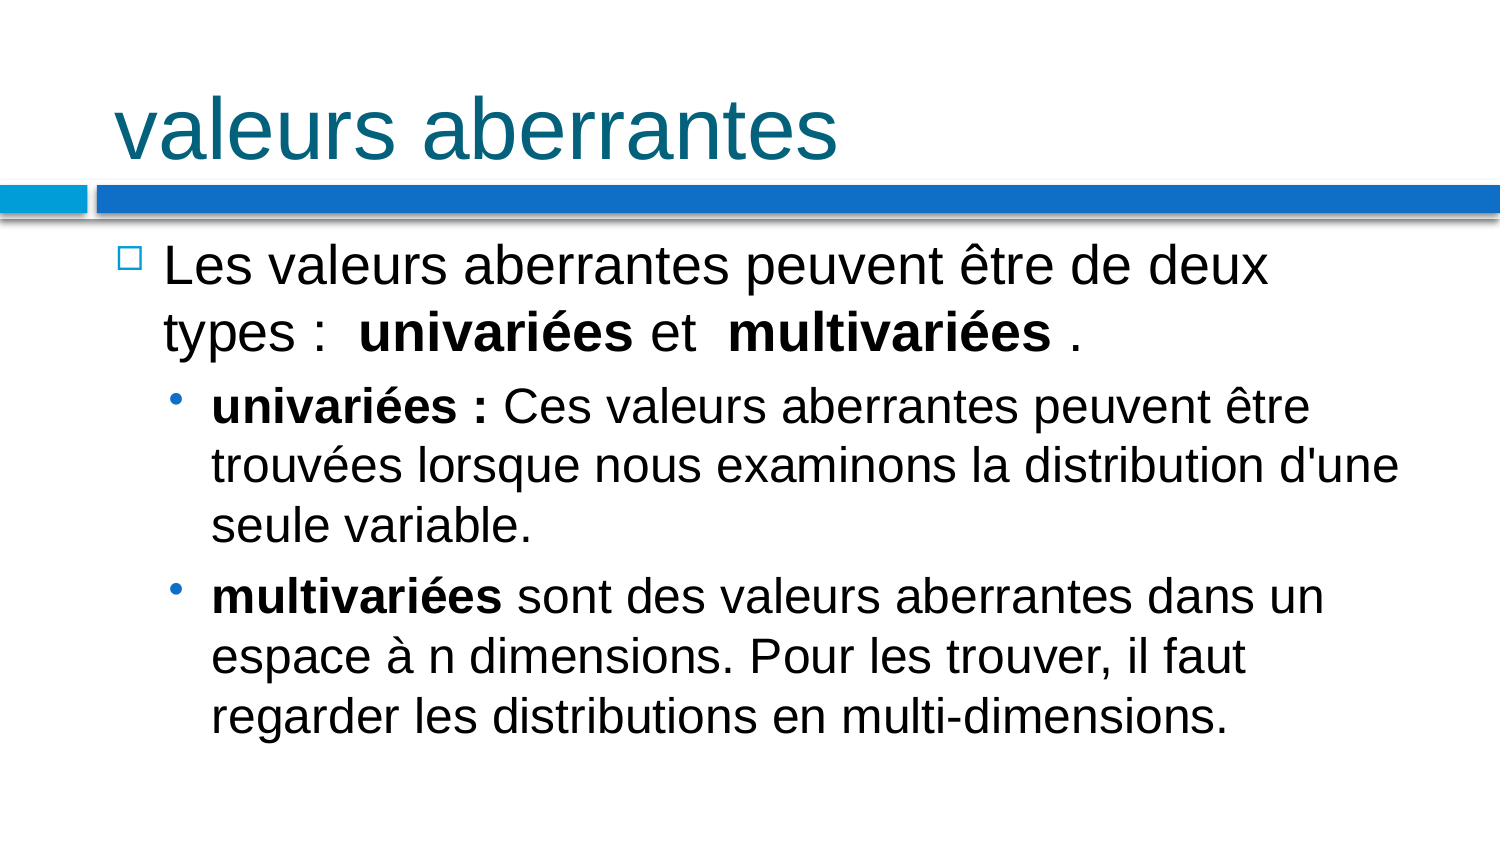

# valeurs aberrantes
Les valeurs aberrantes peuvent être de deux types :  univariées et  multivariées .
univariées : Ces valeurs aberrantes peuvent être trouvées lorsque nous examinons la distribution d'une seule variable.
multivariées sont des valeurs aberrantes dans un espace à n dimensions. Pour les trouver, il faut regarder les distributions en multi-dimensions.